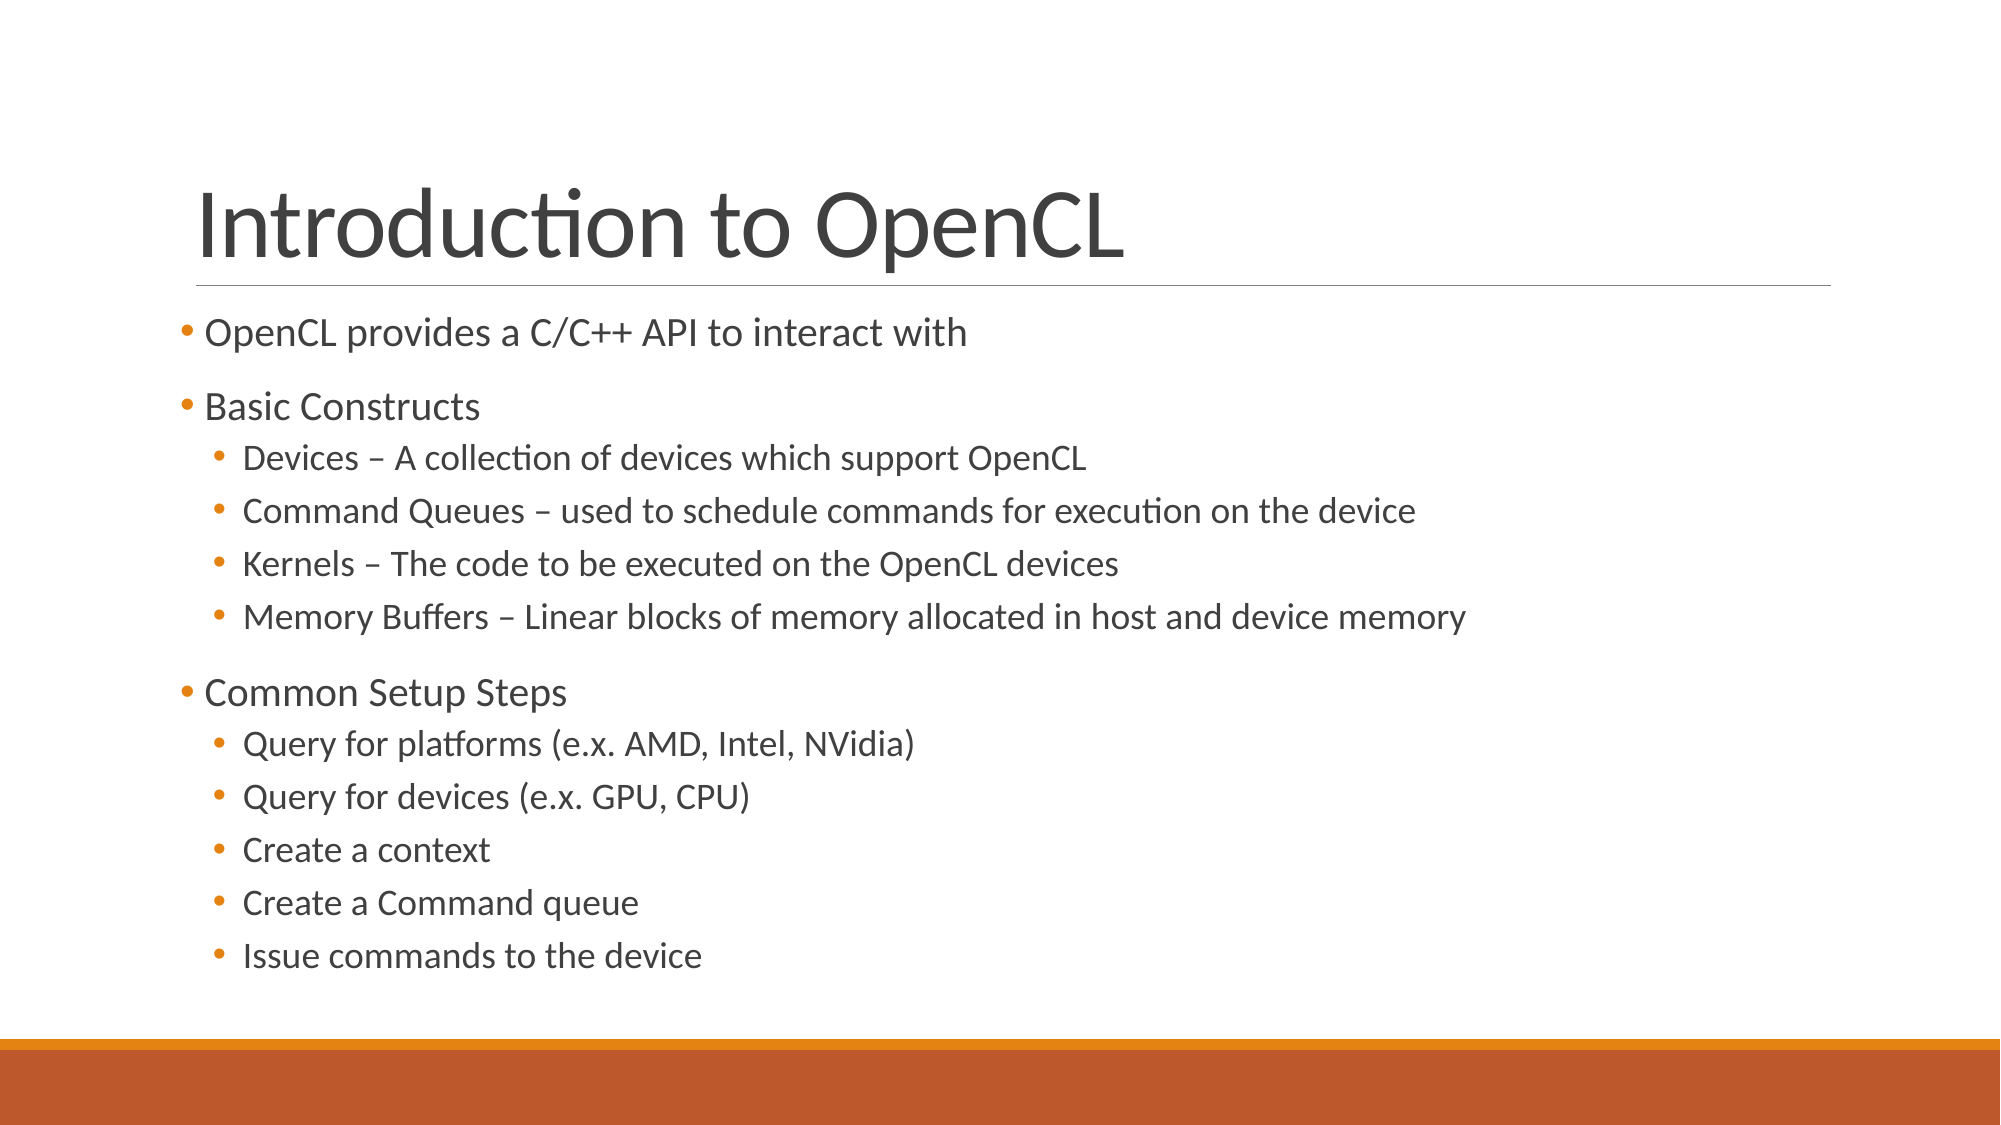

# Introduction to OpenCL
 OpenCL provides a C/C++ API to interact with
 Basic Constructs
Devices – A collection of devices which support OpenCL
Command Queues – used to schedule commands for execution on the device
Kernels – The code to be executed on the OpenCL devices
Memory Buffers – Linear blocks of memory allocated in host and device memory
 Common Setup Steps
Query for platforms (e.x. AMD, Intel, NVidia)
Query for devices (e.x. GPU, CPU)
Create a context
Create a Command queue
Issue commands to the device